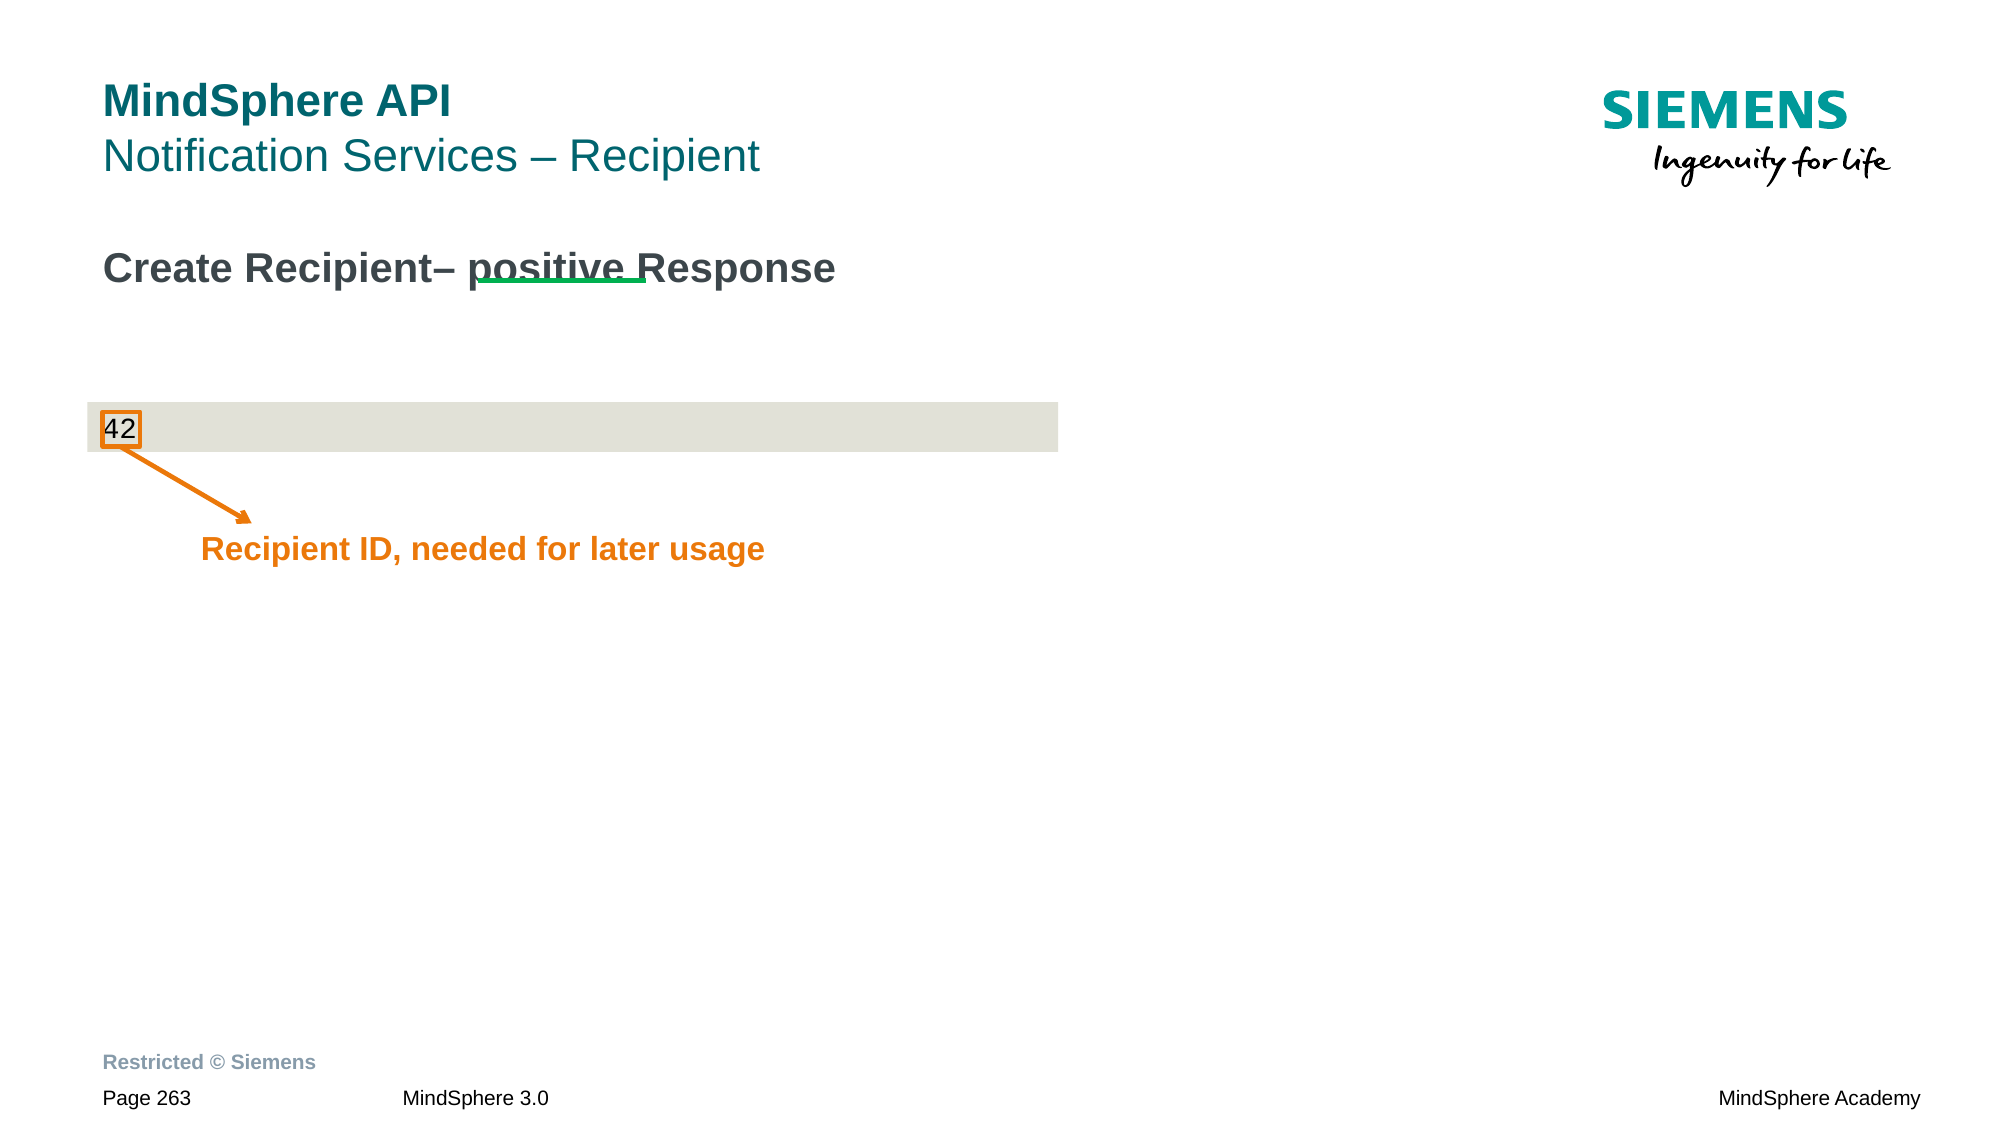

# MindSphere API Notification Services – Recipient
Create Recipient– positive Response
42

Recipient ID, needed for later usage